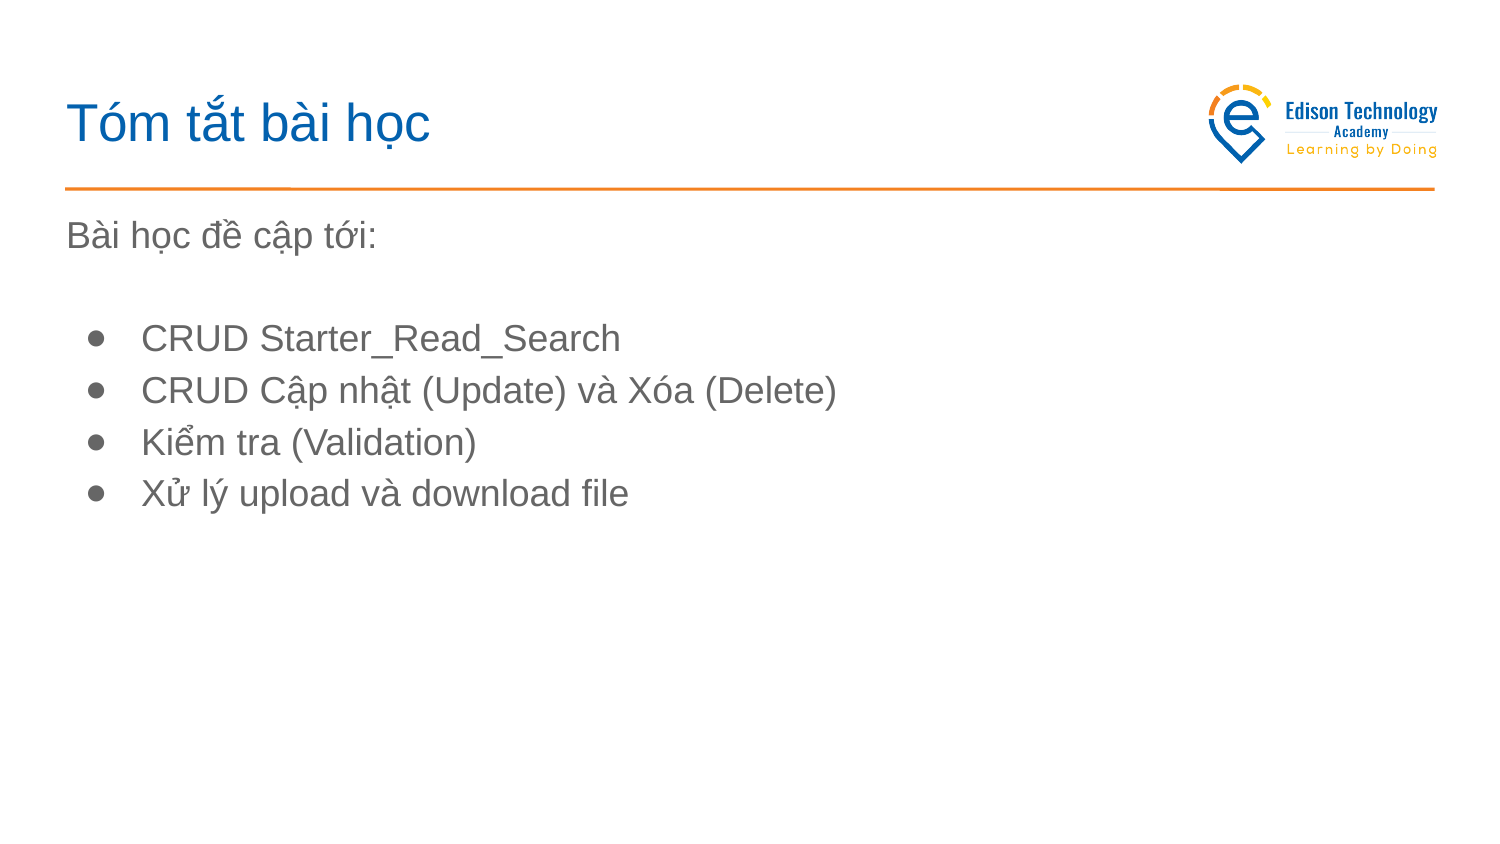

# Tóm tắt bài học
Bài học đề cập tới:

CRUD Starter_Read_Search
CRUD Cập nhật (Update) và Xóa (Delete)
Kiểm tra (Validation)
Xử lý upload và download file